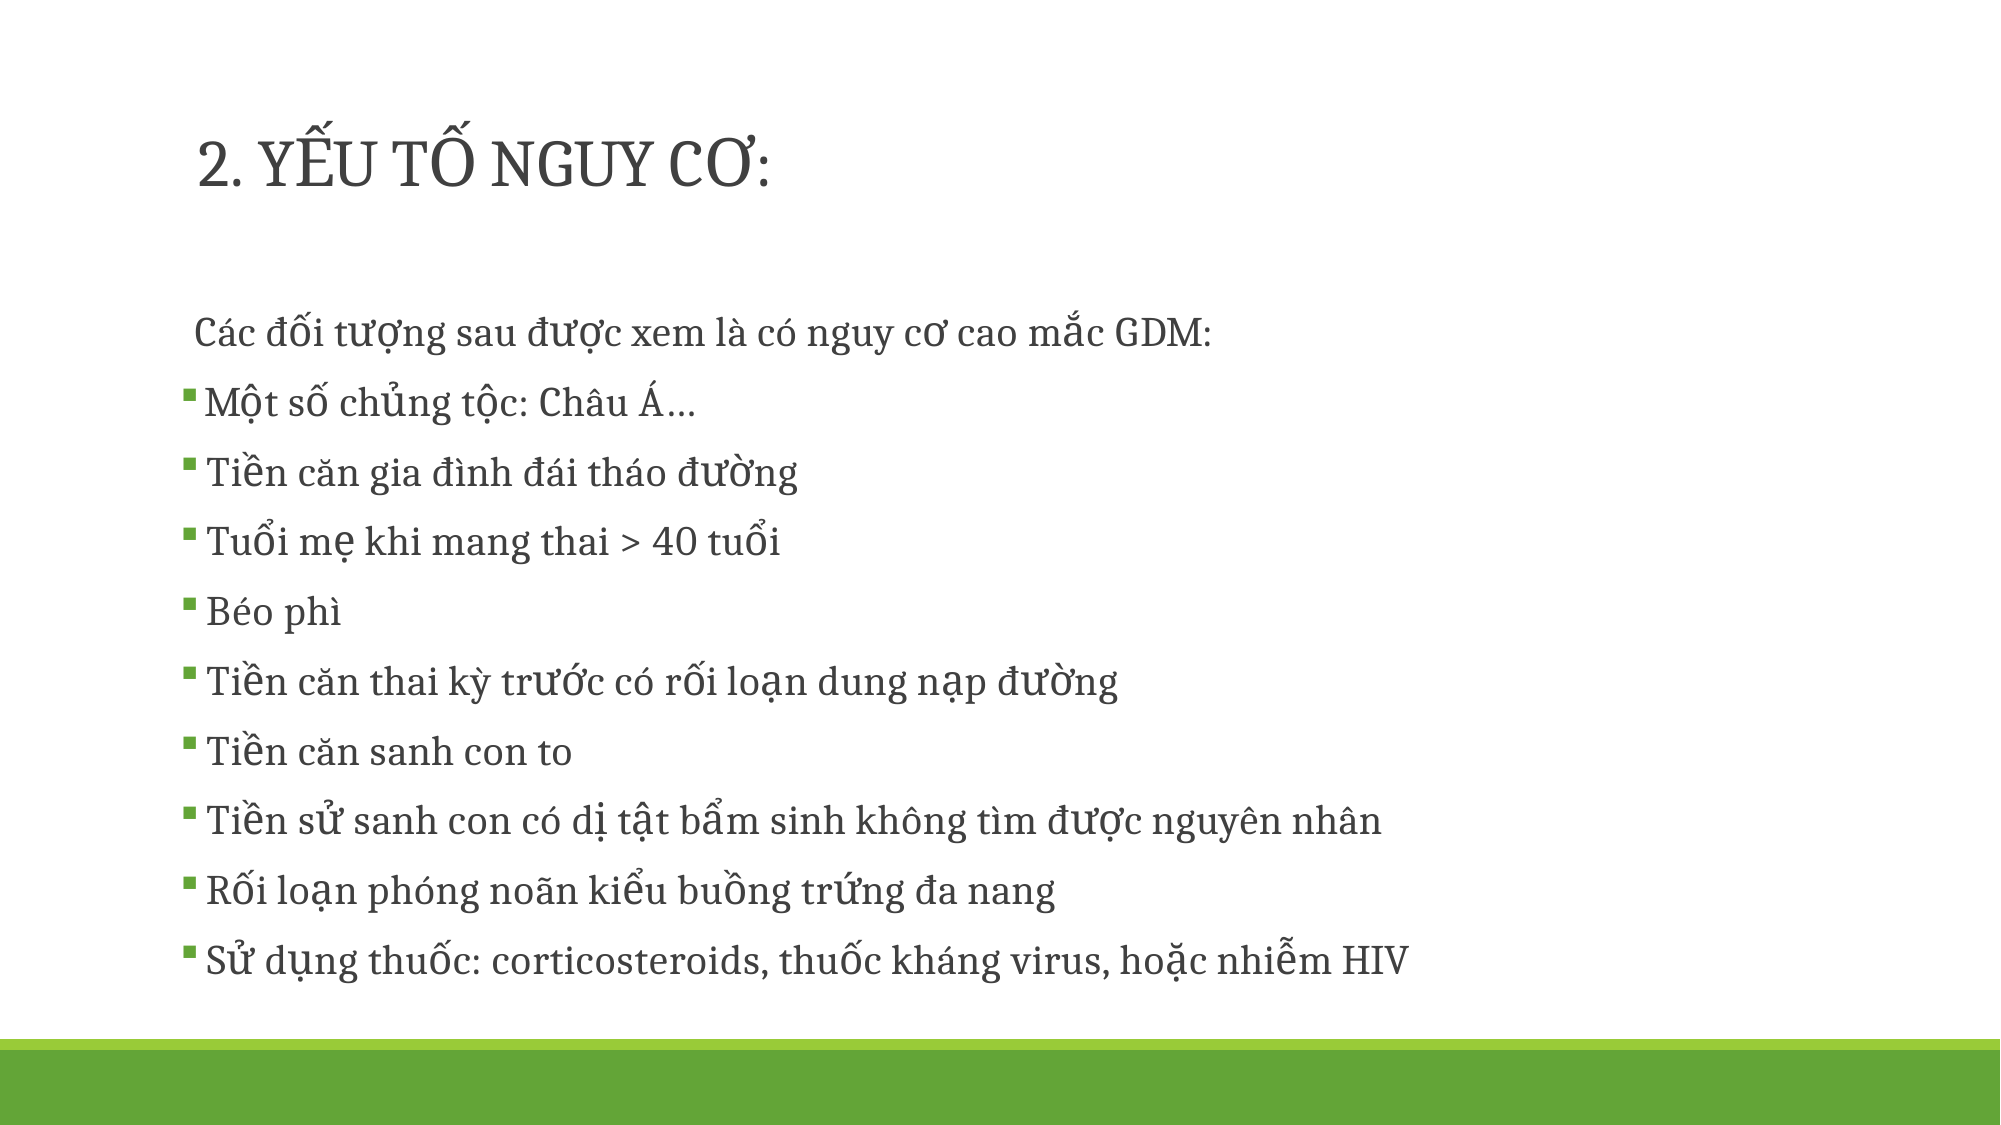

# 2. YẾU TỐ NGUY CƠ:
Các đối tượng sau được xem là có nguy cơ cao mắc GDM:
 Một số chủng tộc: Châu Á…
 Tiền căn gia đình đái tháo đường
 Tuổi mẹ khi mang thai > 40 tuổi
 Béo phì
 Tiền căn thai kỳ trước có rối loạn dung nạp đường
 Tiền căn sanh con to
 Tiền sử sanh con có dị tật bẩm sinh không tìm được nguyên nhân
 Rối loạn phóng noãn kiểu buồng trứng đa nang
 Sử dụng thuốc: corticosteroids, thuốc kháng virus, hoặc nhiễm HIV